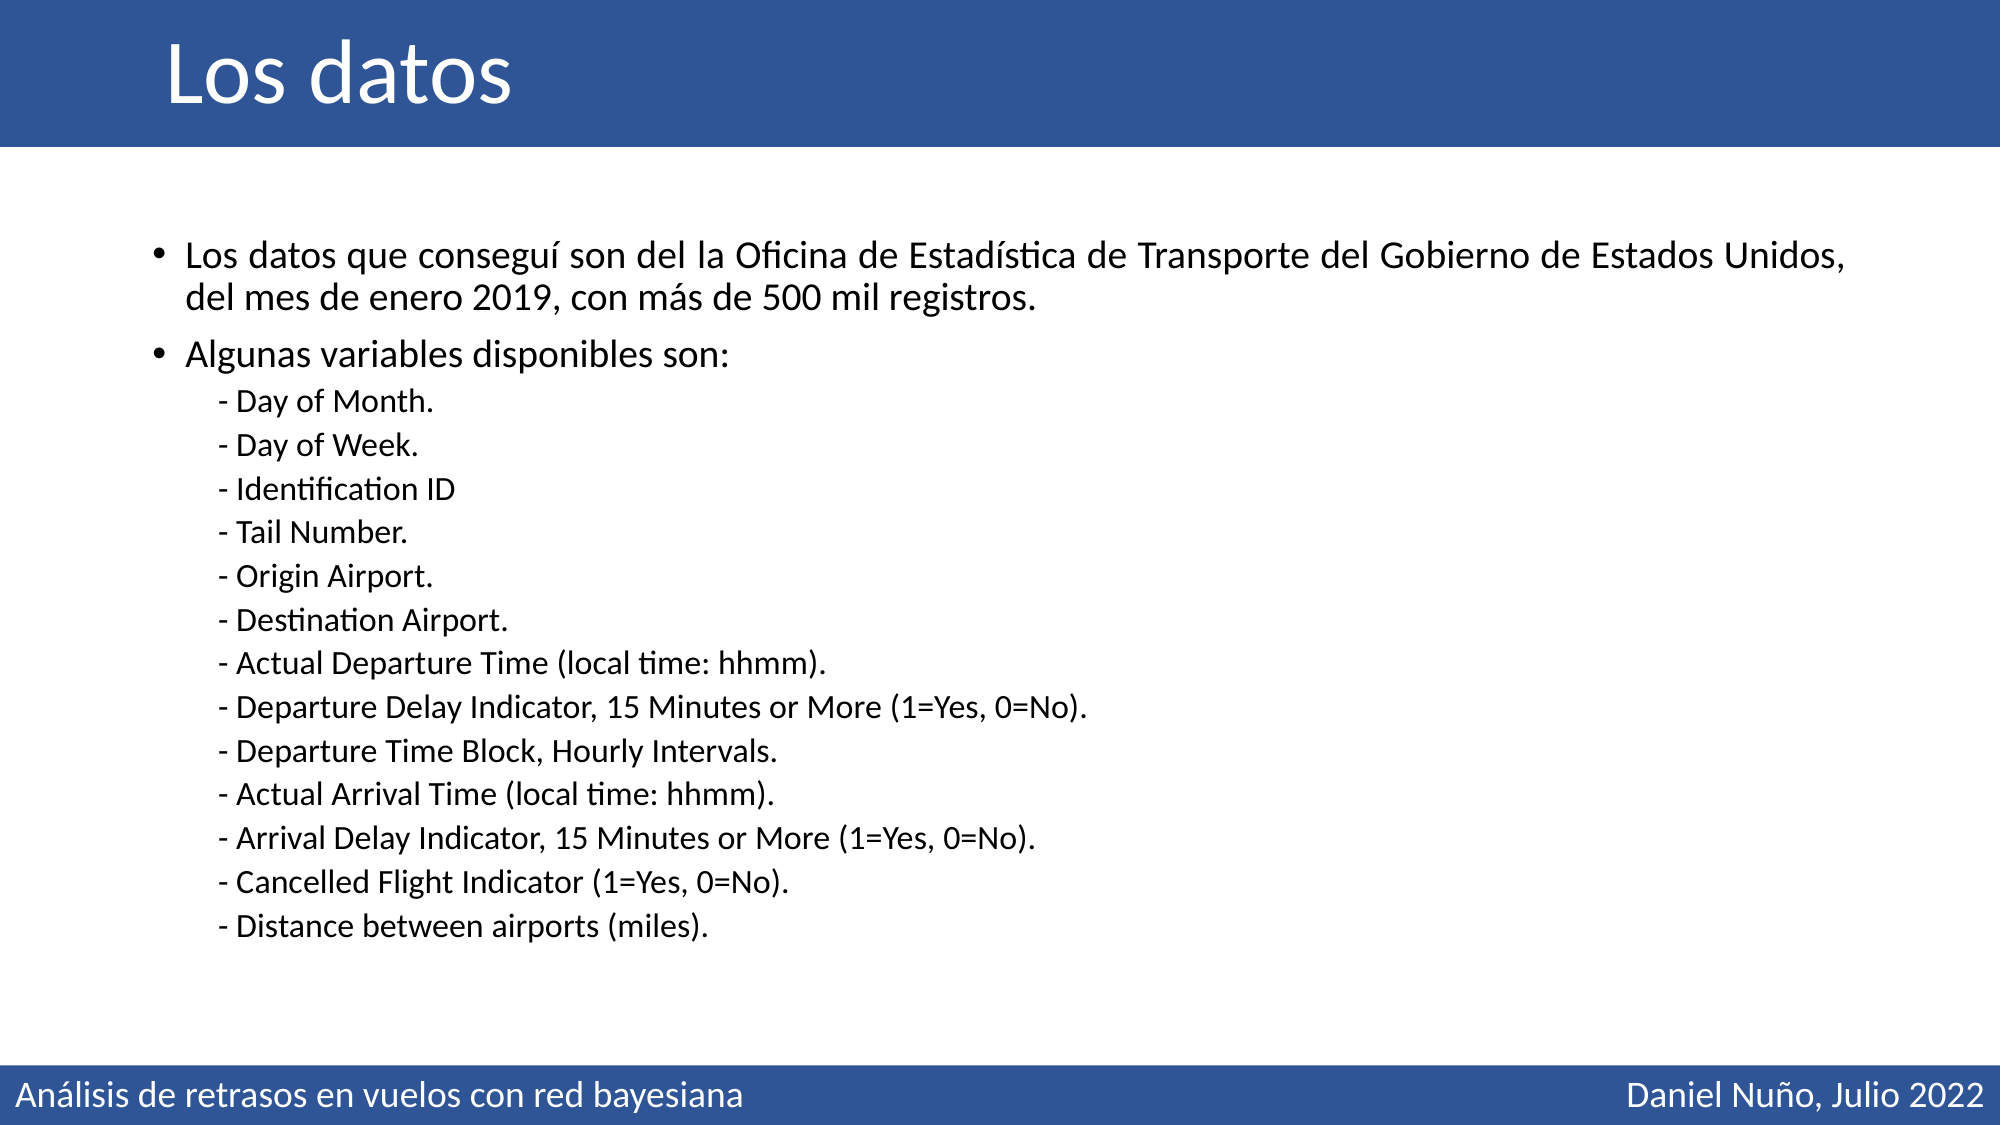

# Los datos
Los datos que conseguí son del la Oficina de Estadística de Transporte del Gobierno de Estados Unidos, del mes de enero 2019, con más de 500 mil registros.
Algunas variables disponibles son:
- Day of Month.
- Day of Week.
- Identification ID
- Tail Number.
- Origin Airport.
- Destination Airport.
- Actual Departure Time (local time: hhmm).
- Departure Delay Indicator, 15 Minutes or More (1=Yes, 0=No).
- Departure Time Block, Hourly Intervals.
- Actual Arrival Time (local time: hhmm).
- Arrival Delay Indicator, 15 Minutes or More (1=Yes, 0=No).
- Cancelled Flight Indicator (1=Yes, 0=No).
- Distance between airports (miles).
Análisis de retrasos en vuelos con red bayesiana
Daniel Nuño, Julio 2022